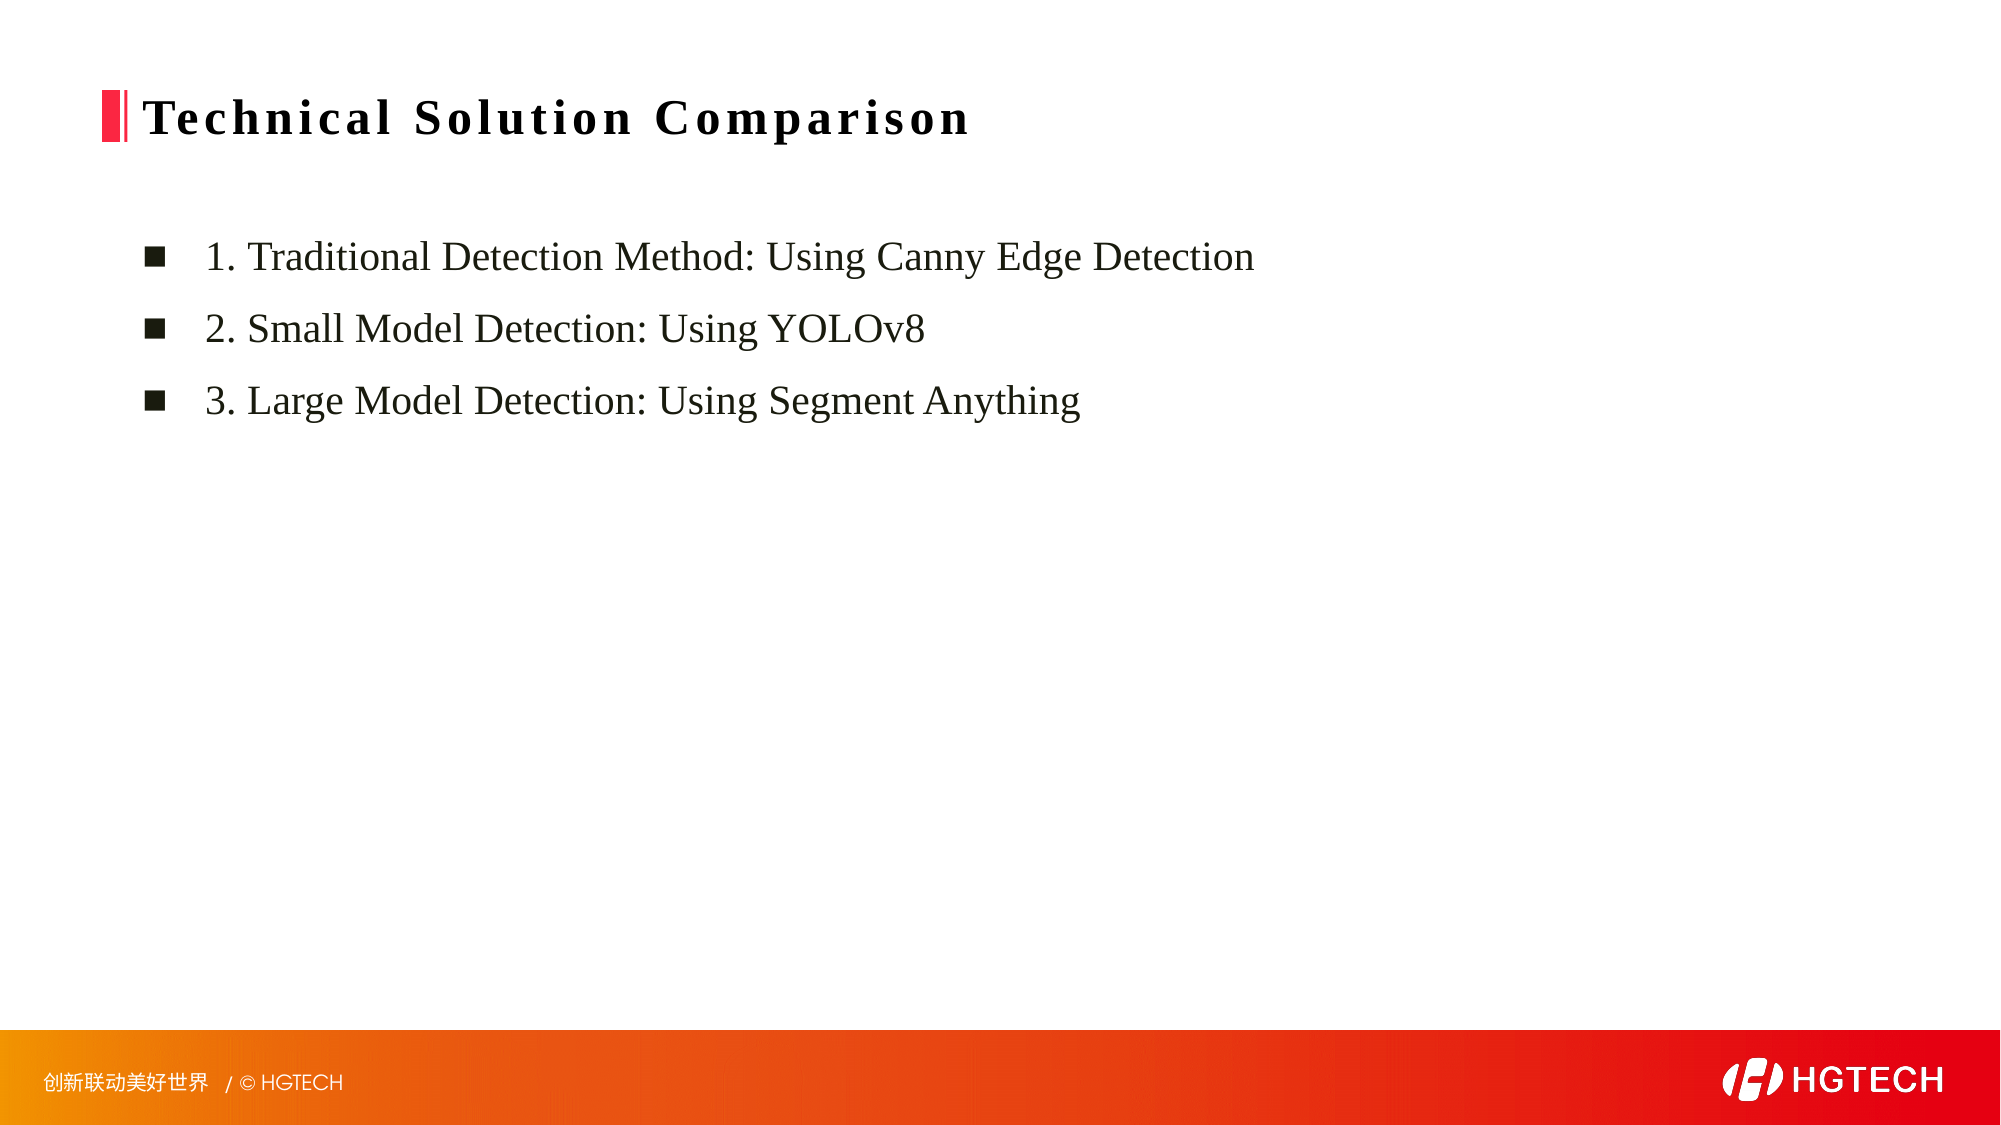

Technical Solution Comparison
1. Traditional Detection Method: Using Canny Edge Detection
2. Small Model Detection: Using YOLOv8
3. Large Model Detection: Using Segment Anything